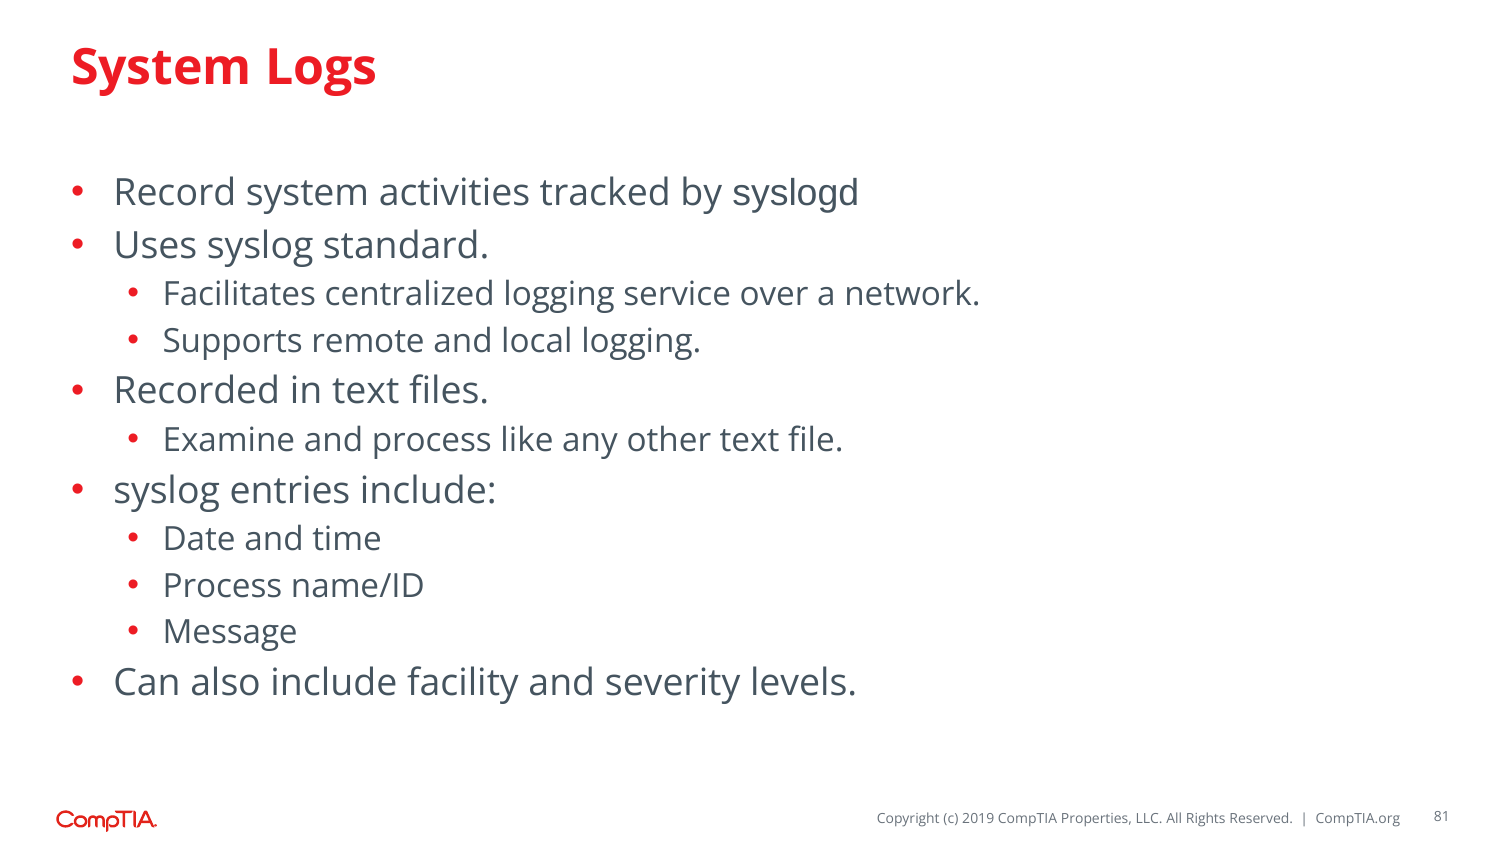

# System Logs
Record system activities tracked by syslogd
Uses syslog standard.
Facilitates centralized logging service over a network.
Supports remote and local logging.
Recorded in text files.
Examine and process like any other text file.
syslog entries include:
Date and time
Process name/ID
Message
Can also include facility and severity levels.
81